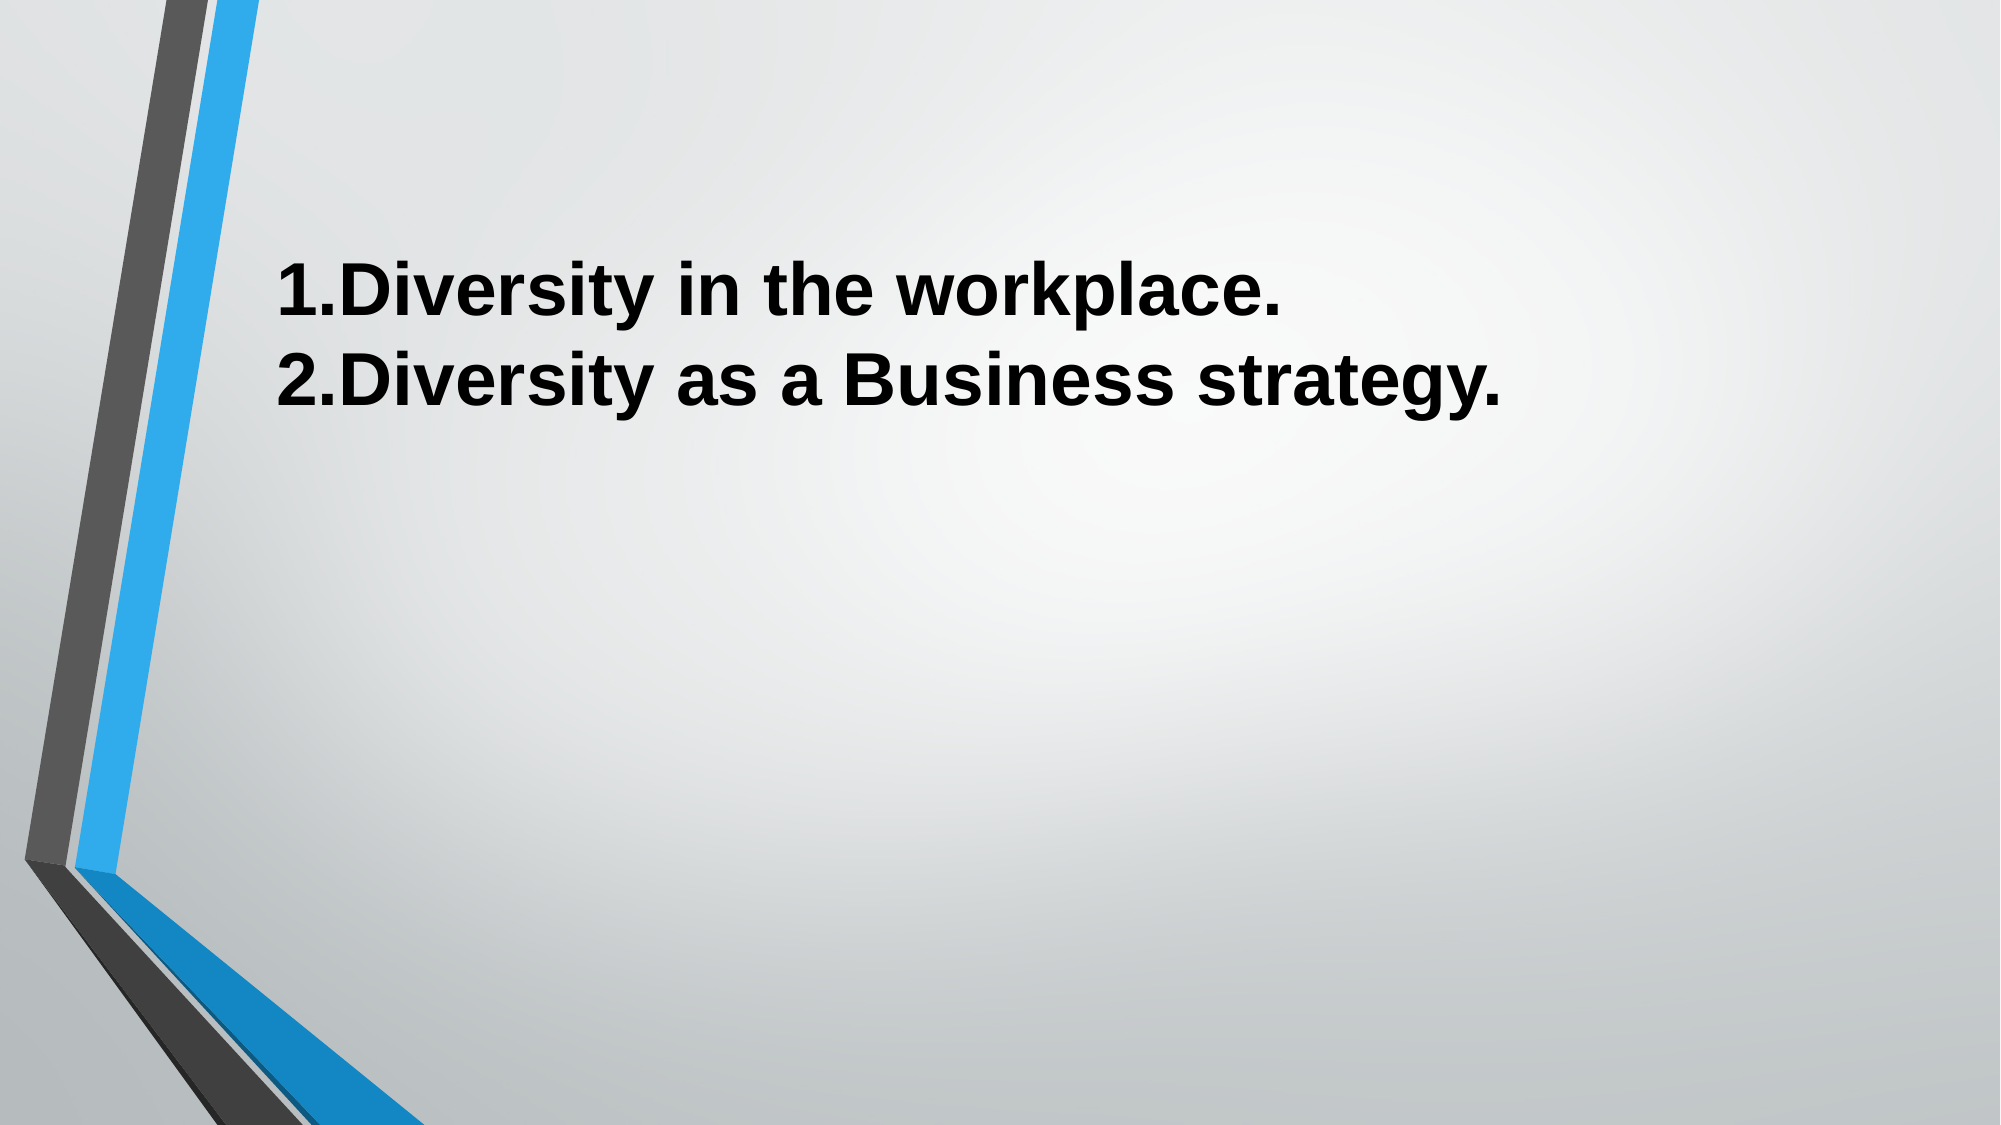

# 1.Diversity in the workplace. 2.Diversity as a Business strategy.